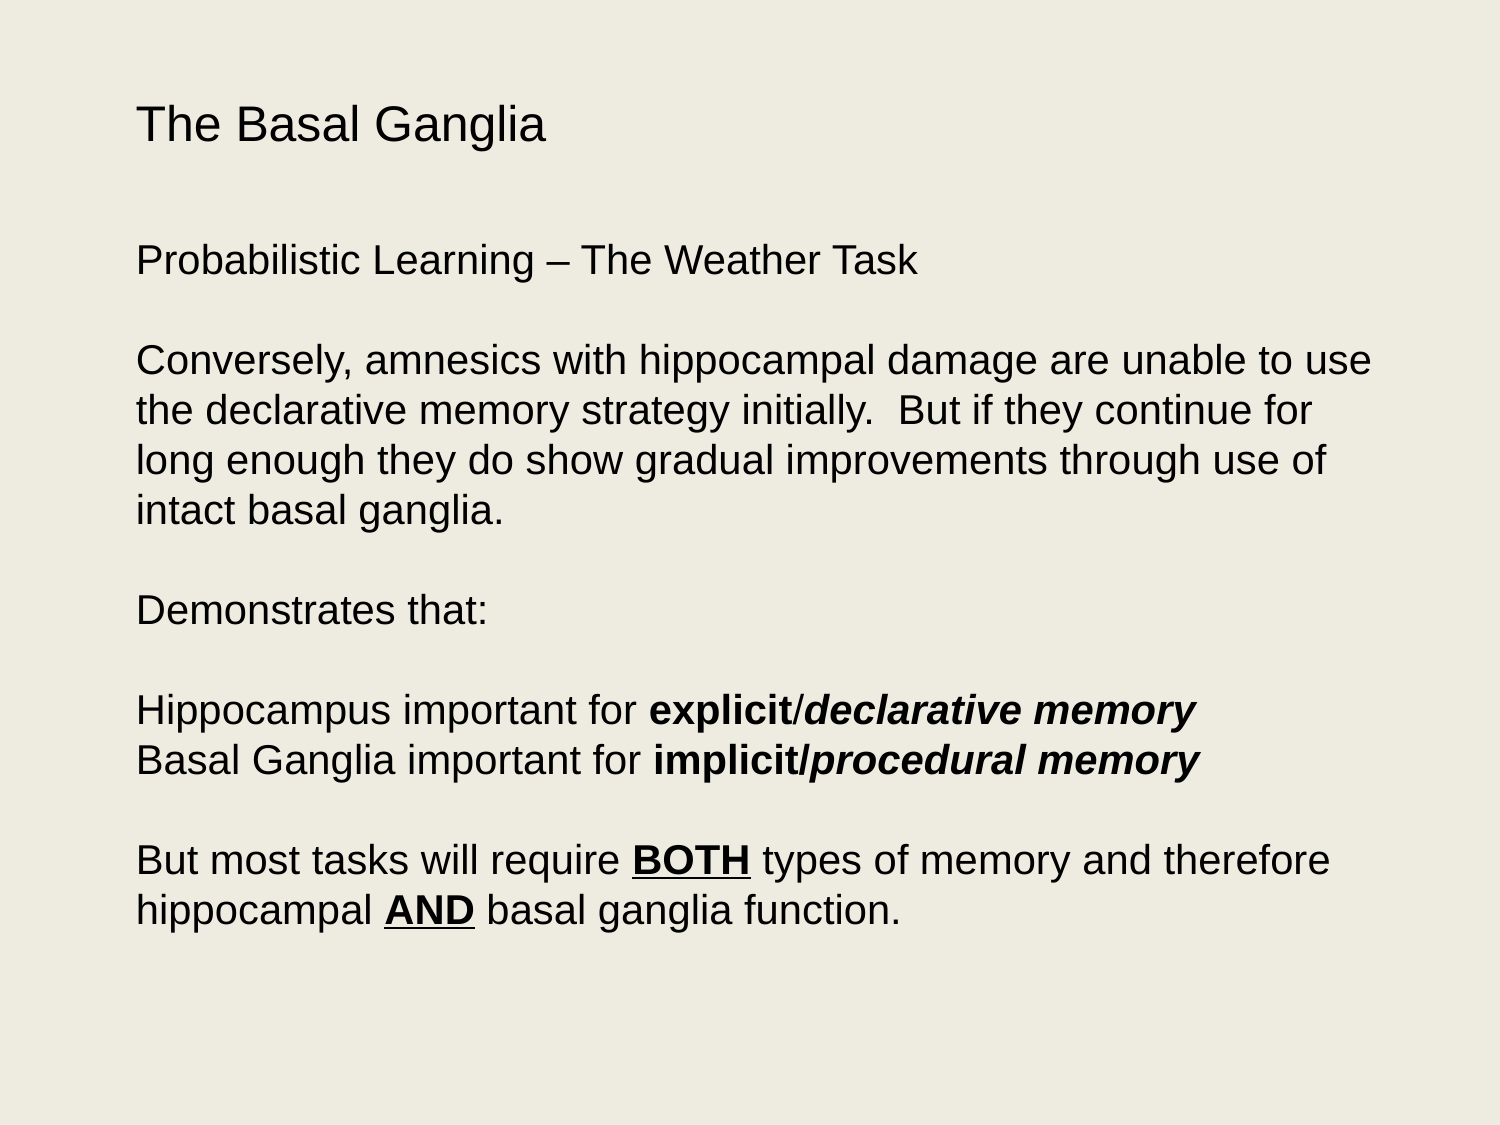

The Basal Ganglia
Probabilistic Learning – The Weather Task

Conversely, amnesics with hippocampal damage are unable to use the declarative memory strategy initially.  But if they continue for long enough they do show gradual improvements through use of intact basal ganglia.

Demonstrates that:

Hippocampus important for explicit/declarative memory
Basal Ganglia important for implicit/procedural memory

But most tasks will require BOTH types of memory and therefore hippocampal AND basal ganglia function.